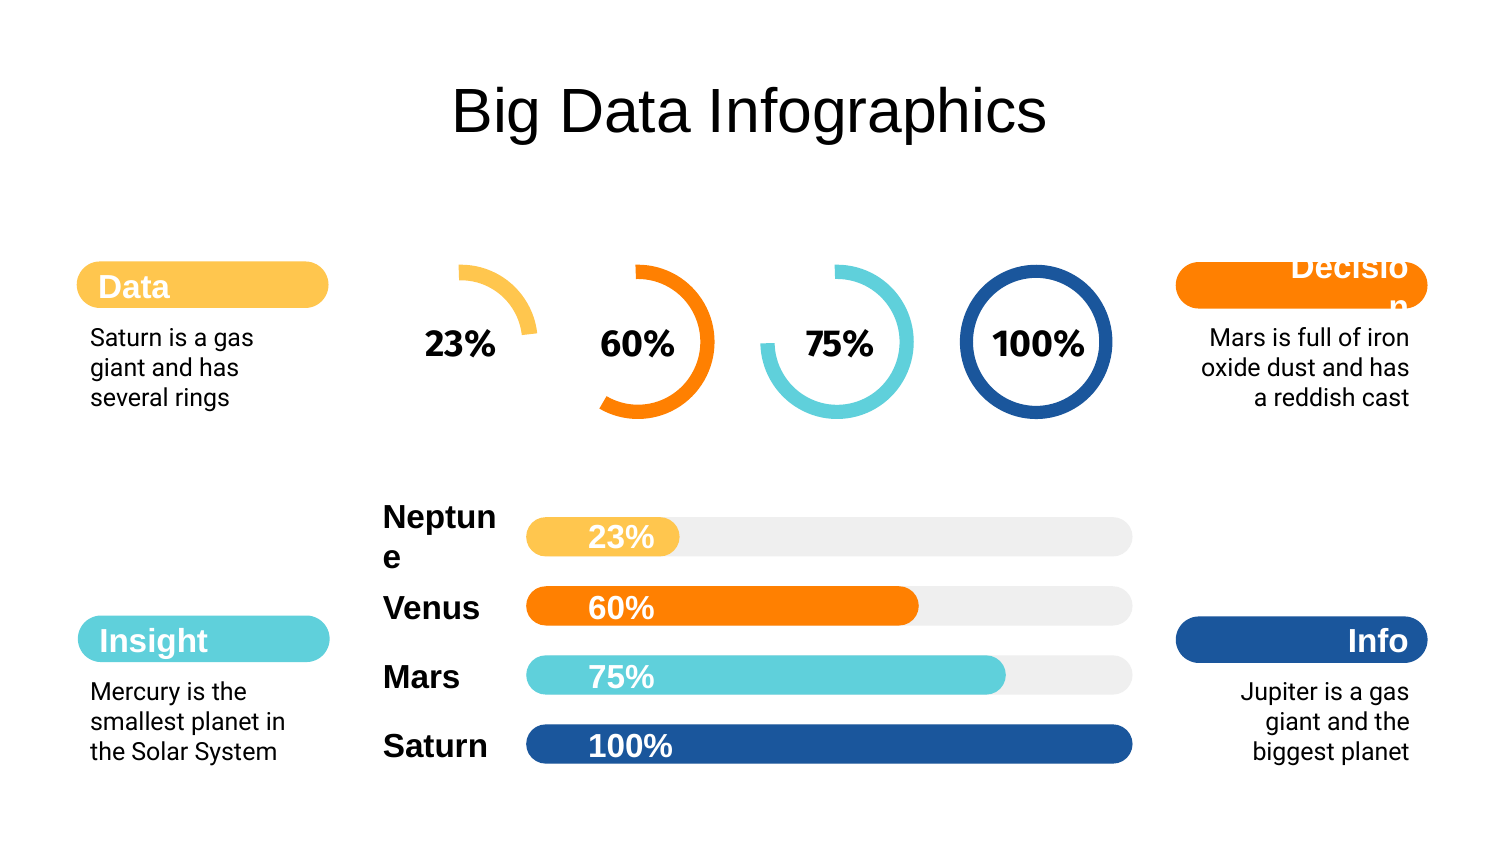

# Big Data Infographics

23%
60%
75%
100%
Data
Decision
Saturn is a gas giant and has several rings
Mars is full of iron oxide dust and has a reddish cast
Neptune

23%

Venus

60%

Mars
75%

Saturn
100%

Insight
Info
Mercury is the smallest planet in the Solar System
Jupiter is a gas giant and the biggest planet